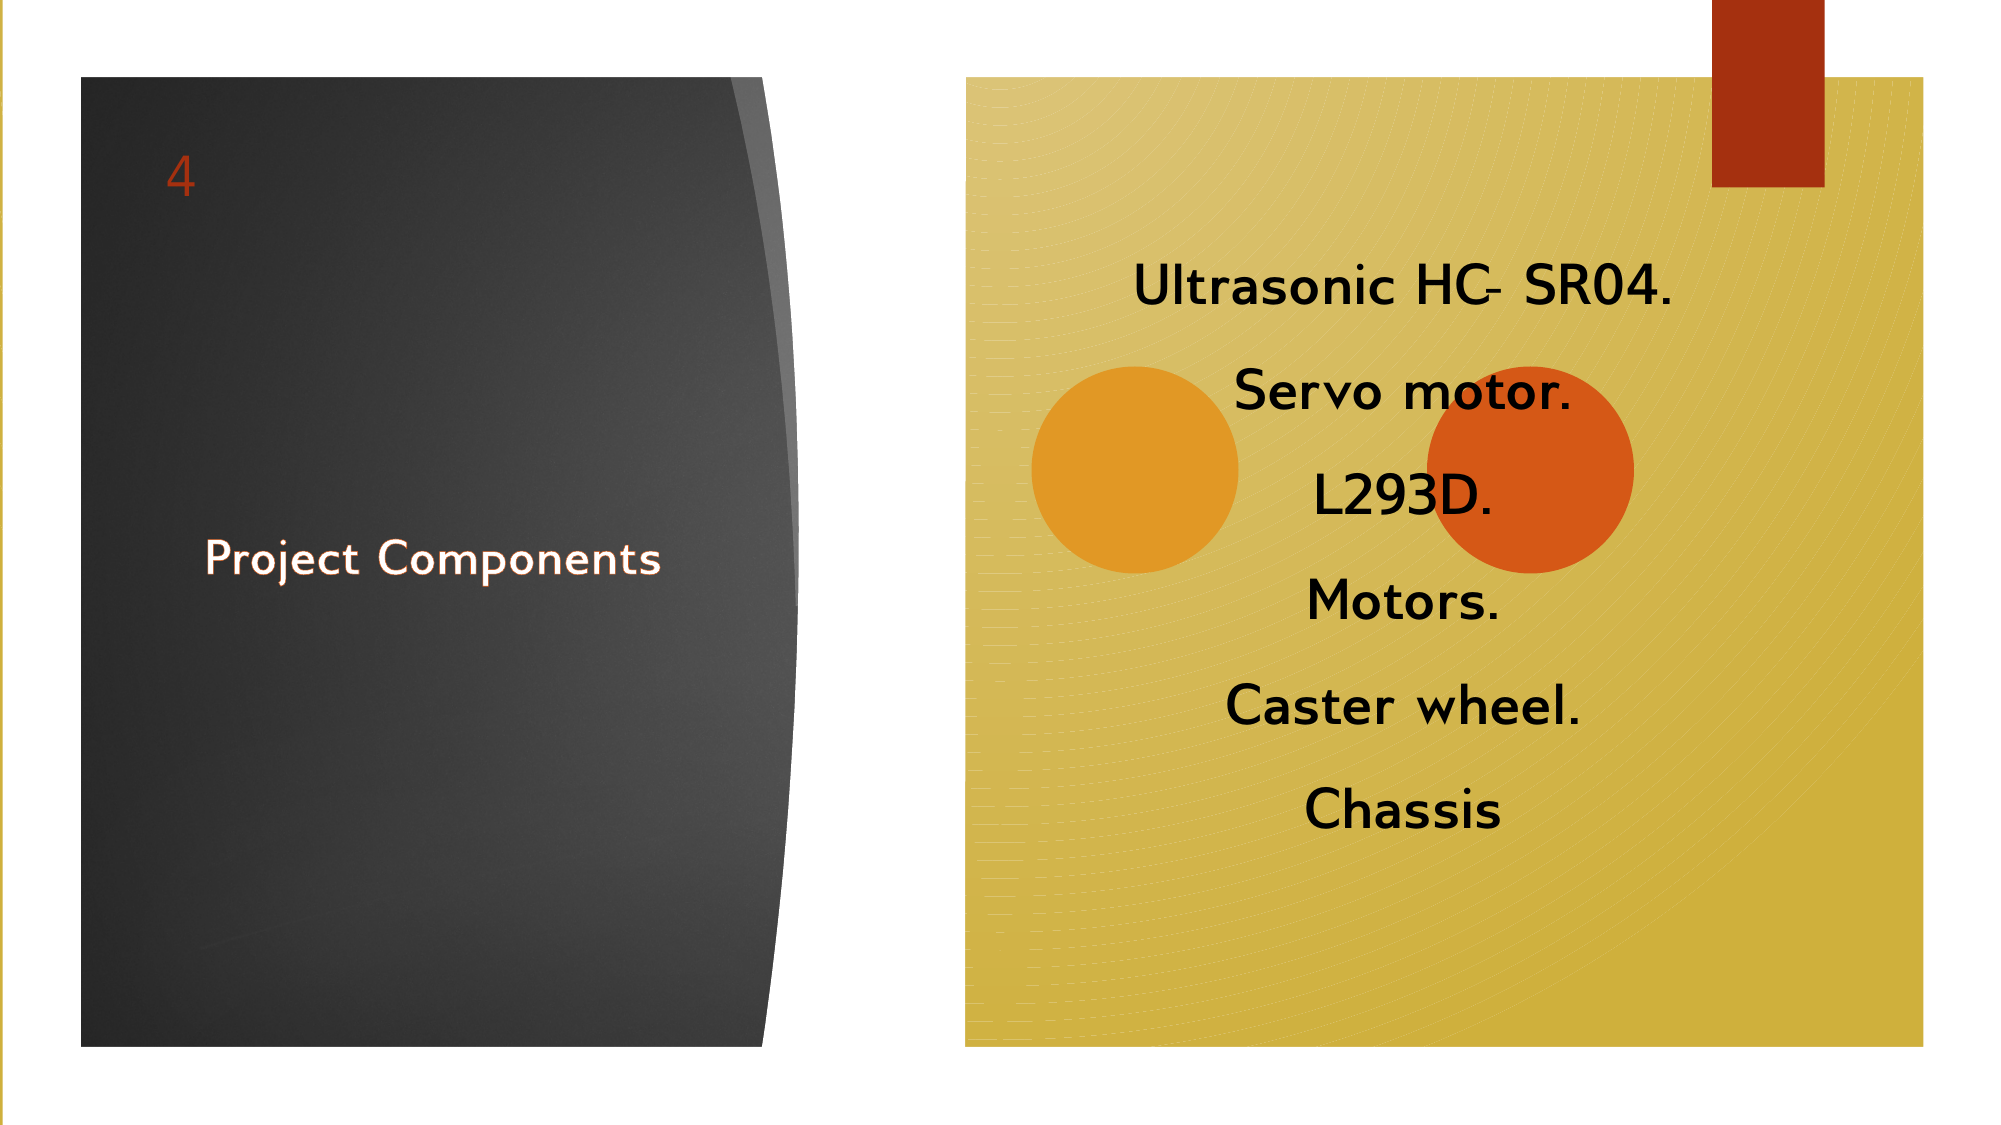

4
Ultrasonic HC- SR04.
Servo motor.
L293D.
Motors.
Caster wheel.
Chassis

# Project Components